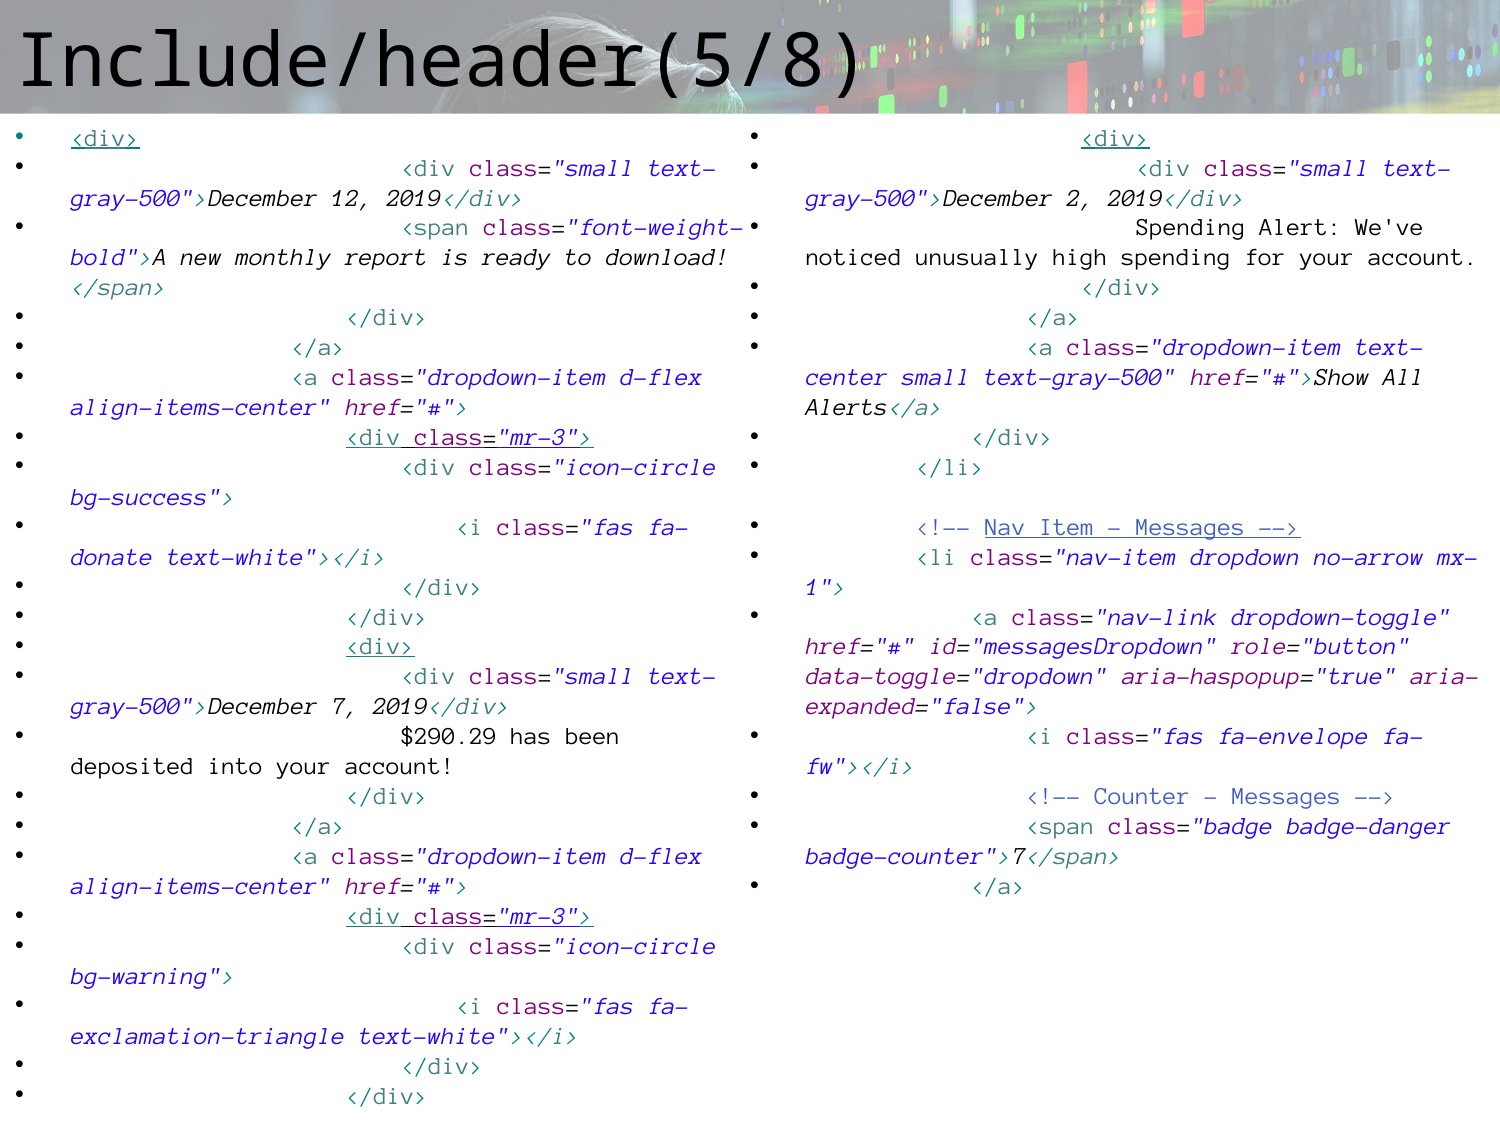

# Include/header(5/8)
<div>
                        <div class="small text-gray-500">December 12, 2019</div>
                        <span class="font-weight-bold">A new monthly report is ready to download!</span>
                    </div>
                </a>
                <a class="dropdown-item d-flex align-items-center" href="#">
                    <div class="mr-3">
                        <div class="icon-circle bg-success">
                            <i class="fas fa-donate text-white"></i>
                        </div>
                    </div>
                    <div>
                        <div class="small text-gray-500">December 7, 2019</div>
                        $290.29 has been deposited into your account!
                    </div>
                </a>
                <a class="dropdown-item d-flex align-items-center" href="#">
                    <div class="mr-3">
                        <div class="icon-circle bg-warning">
                            <i class="fas fa-exclamation-triangle text-white"></i>
                        </div>
                    </div>
                    <div>
                        <div class="small text-gray-500">December 2, 2019</div>
                        Spending Alert: We've noticed unusually high spending for your account.
                    </div>
                </a>
                <a class="dropdown-item text-center small text-gray-500" href="#">Show All Alerts</a>
            </div>
        </li>

        <!-- Nav Item - Messages -->
        <li class="nav-item dropdown no-arrow mx-1">
            <a class="nav-link dropdown-toggle" href="#" id="messagesDropdown" role="button" data-toggle="dropdown" aria-haspopup="true" aria-expanded="false">
                <i class="fas fa-envelope fa-fw"></i>
                <!-- Counter - Messages -->
                <span class="badge badge-danger badge-counter">7</span>
            </a>